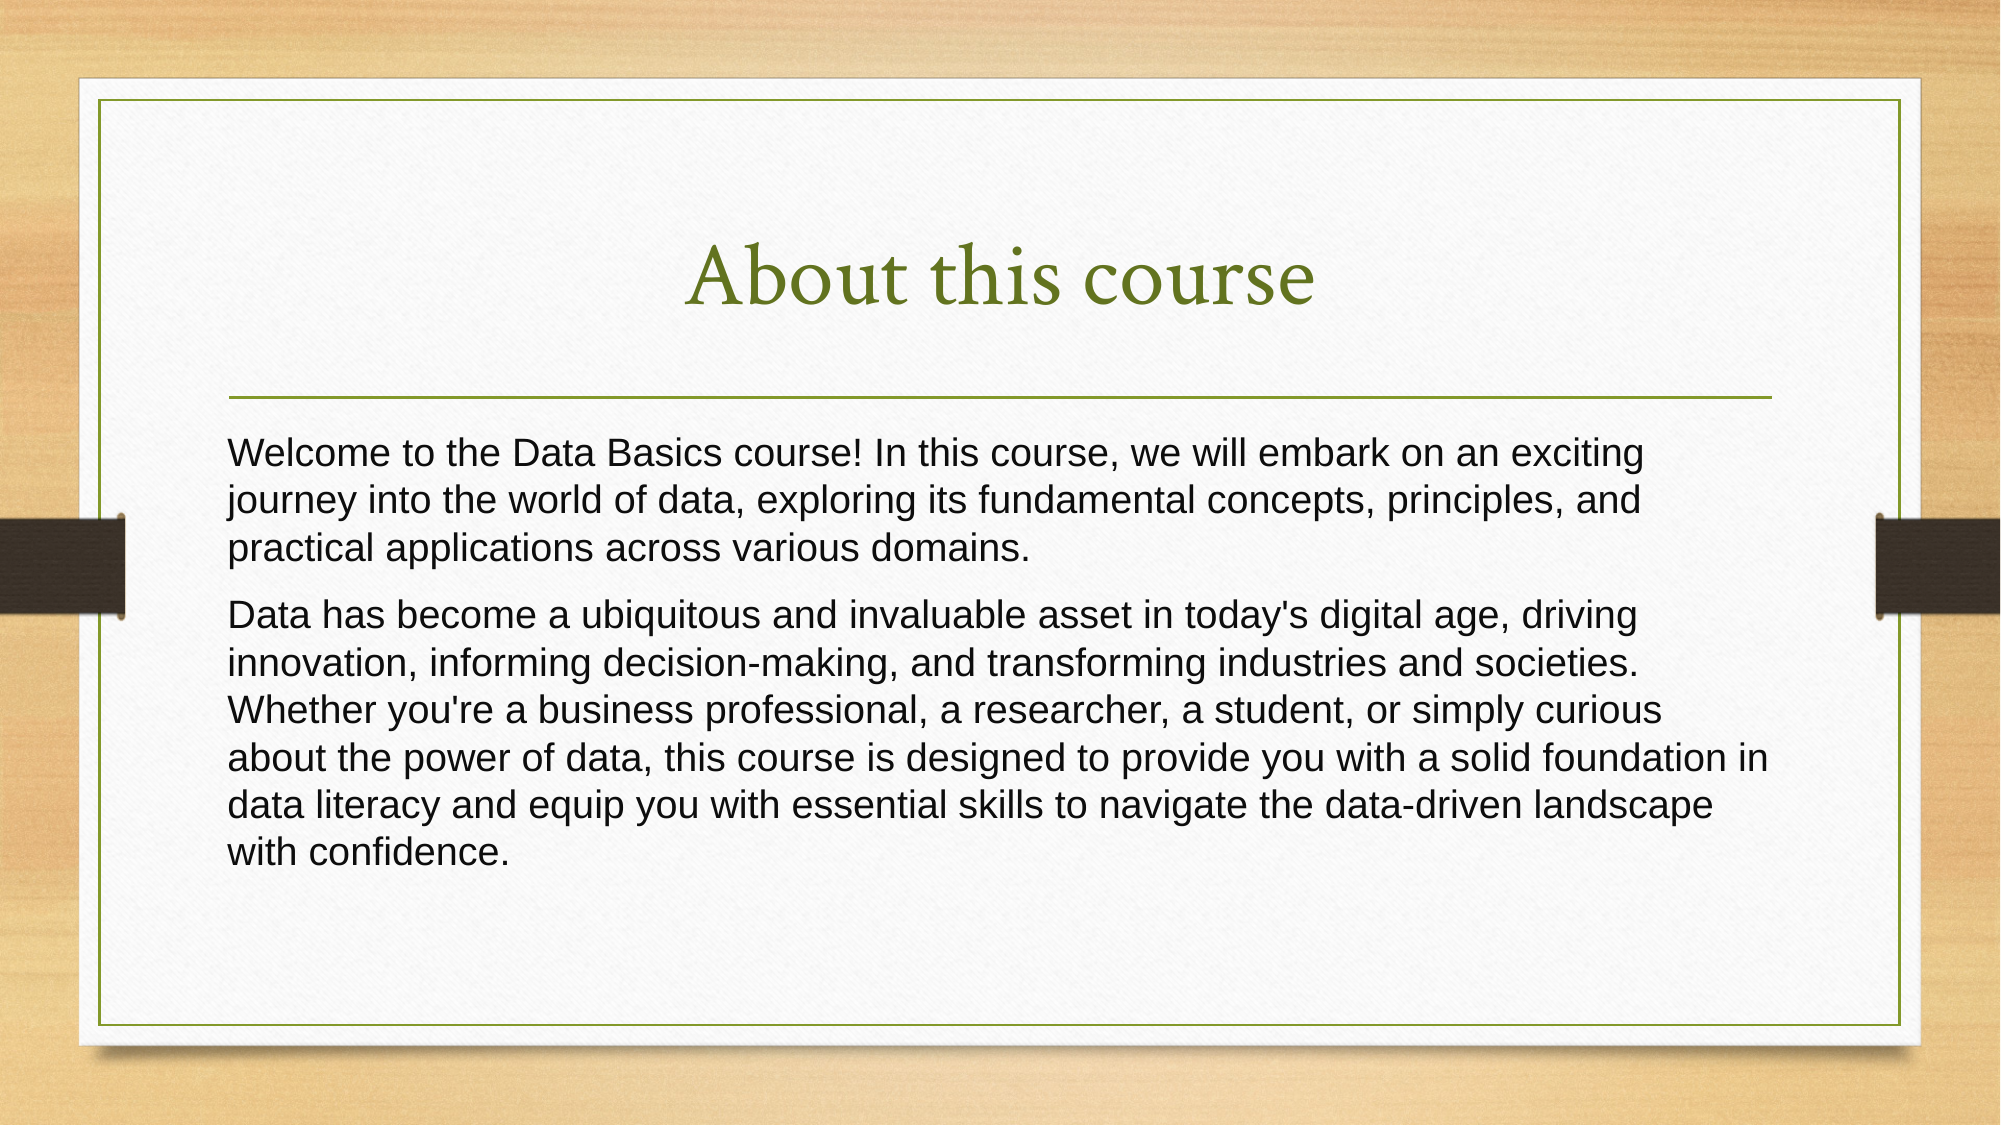

# About this course
Welcome to the Data Basics course! In this course, we will embark on an exciting journey into the world of data, exploring its fundamental concepts, principles, and practical applications across various domains.
Data has become a ubiquitous and invaluable asset in today's digital age, driving innovation, informing decision-making, and transforming industries and societies. Whether you're a business professional, a researcher, a student, or simply curious about the power of data, this course is designed to provide you with a solid foundation in data literacy and equip you with essential skills to navigate the data-driven landscape with confidence.